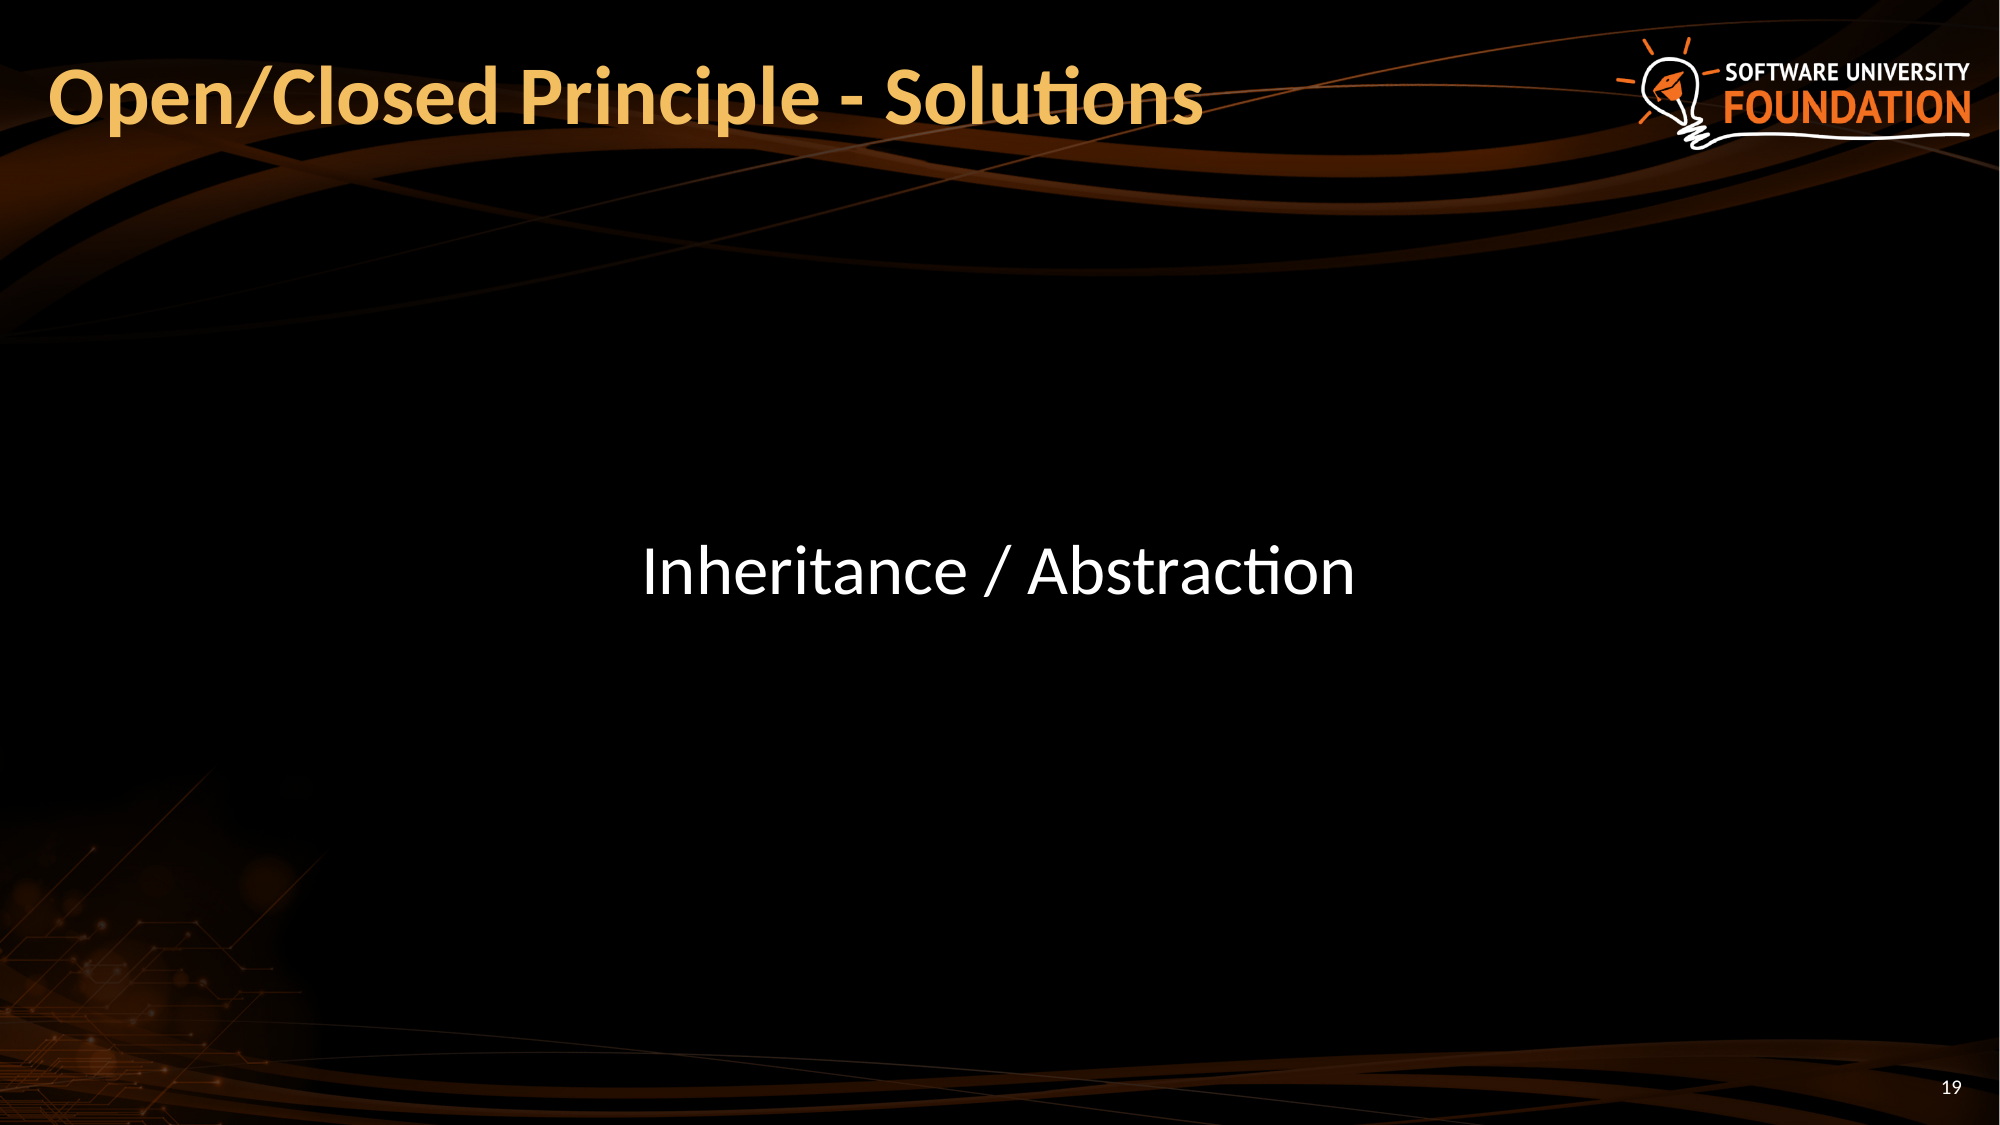

# Open/Closed Principle - Solutions
Inheritance / Abstraction
19